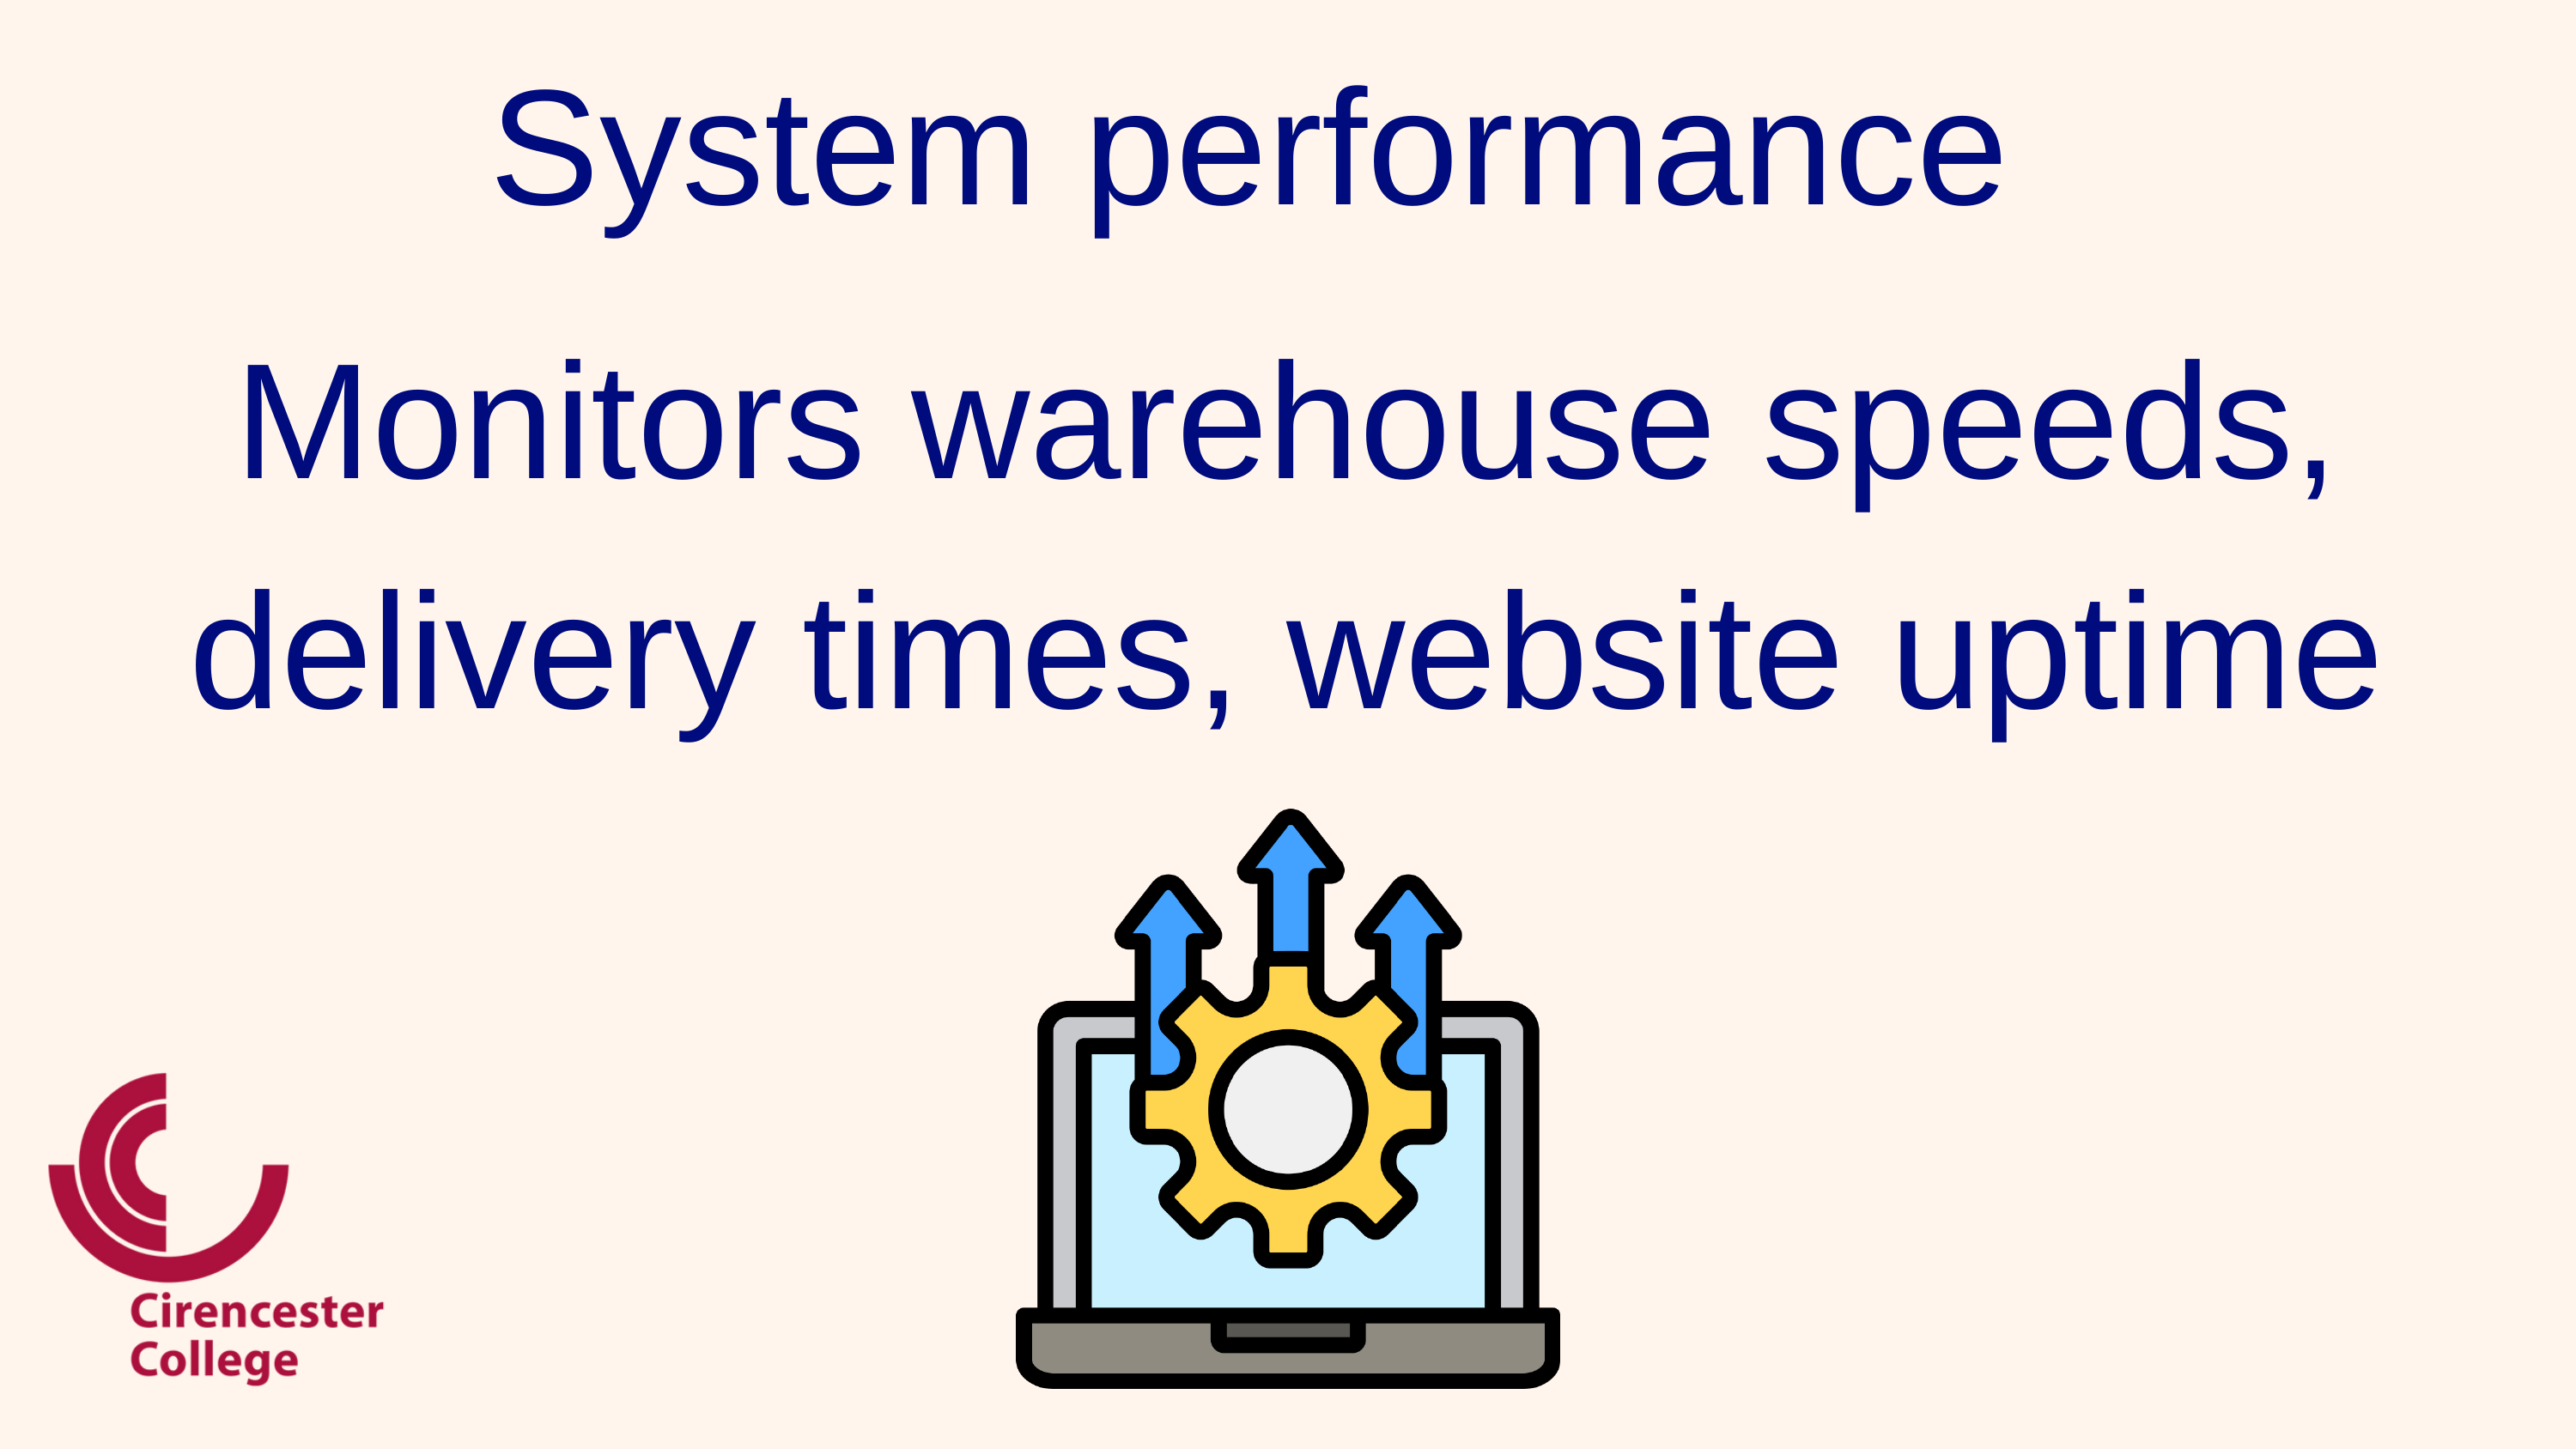

System performance
Monitors warehouse speeds, delivery times, website uptime